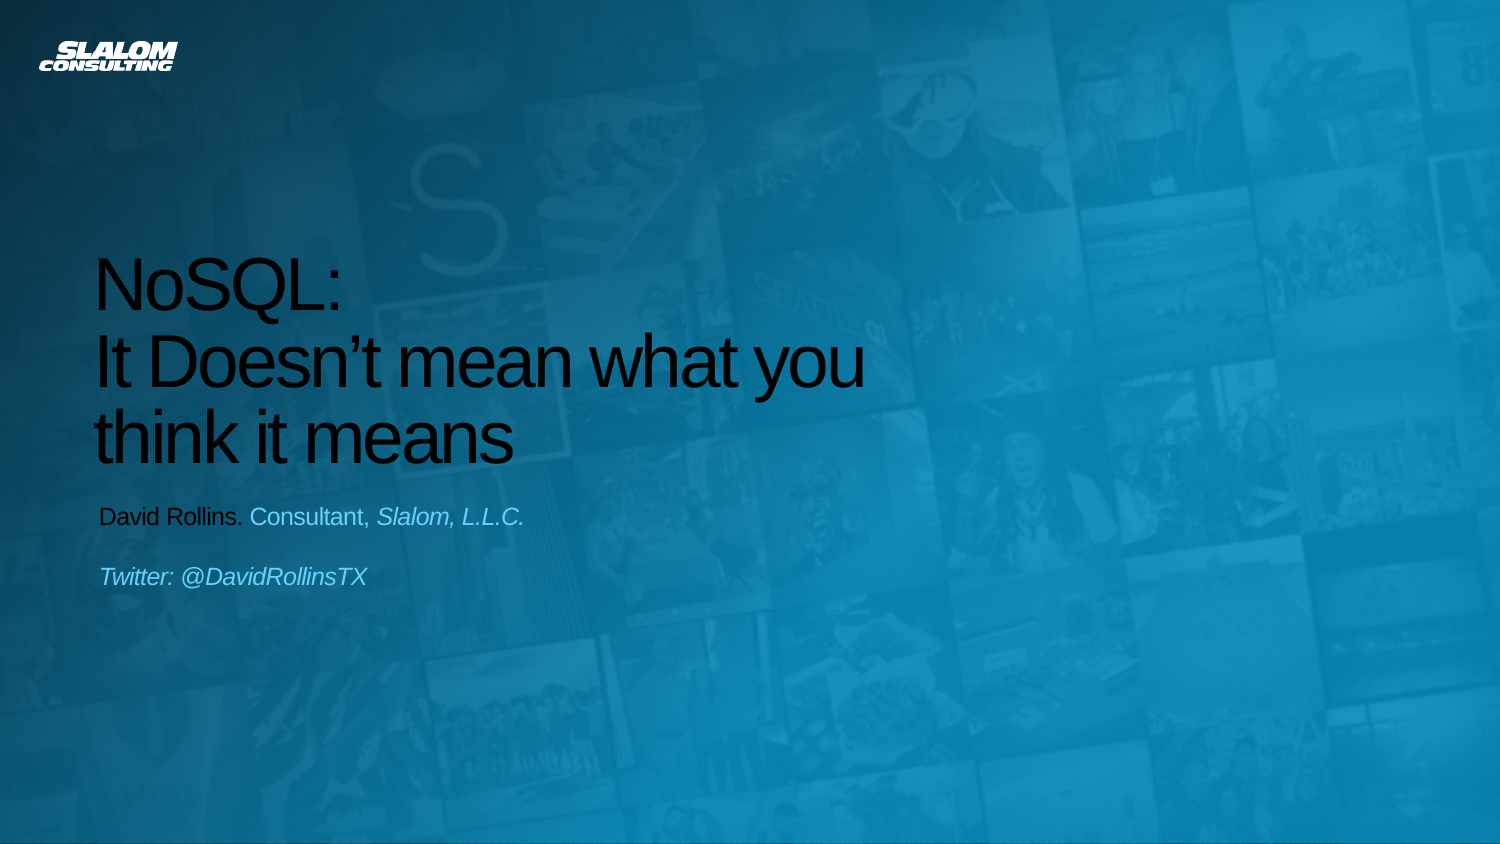

# NoSQL: It Doesn’t mean what you think it means
David Rollins. Consultant, Slalom, L.L.C.

Twitter: @DavidRollinsTX